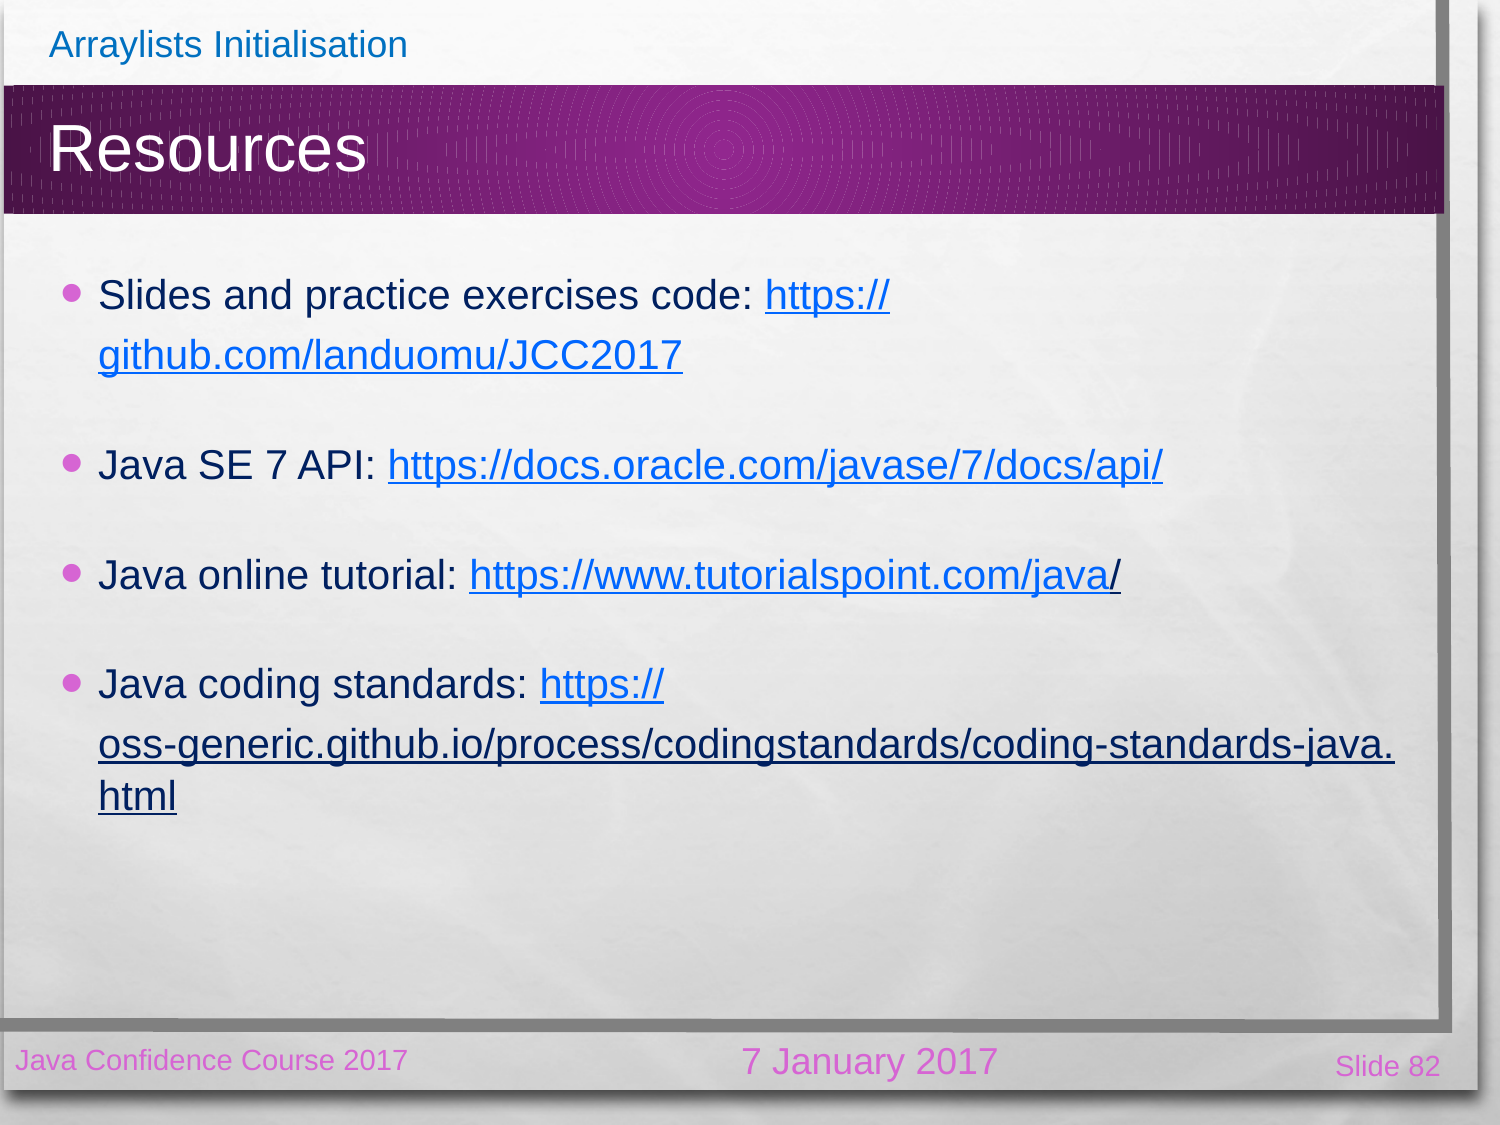

# Resources
Slides and practice exercises code: https://github.com/landuomu/JCC2017
Java SE 7 API: https://docs.oracle.com/javase/7/docs/api/
Java online tutorial: https://www.tutorialspoint.com/java/
Java coding standards: https://oss-generic.github.io/process/codingstandards/coding-standards-java.html
7 January 2017
Java Confidence Course 2017
Slide 82